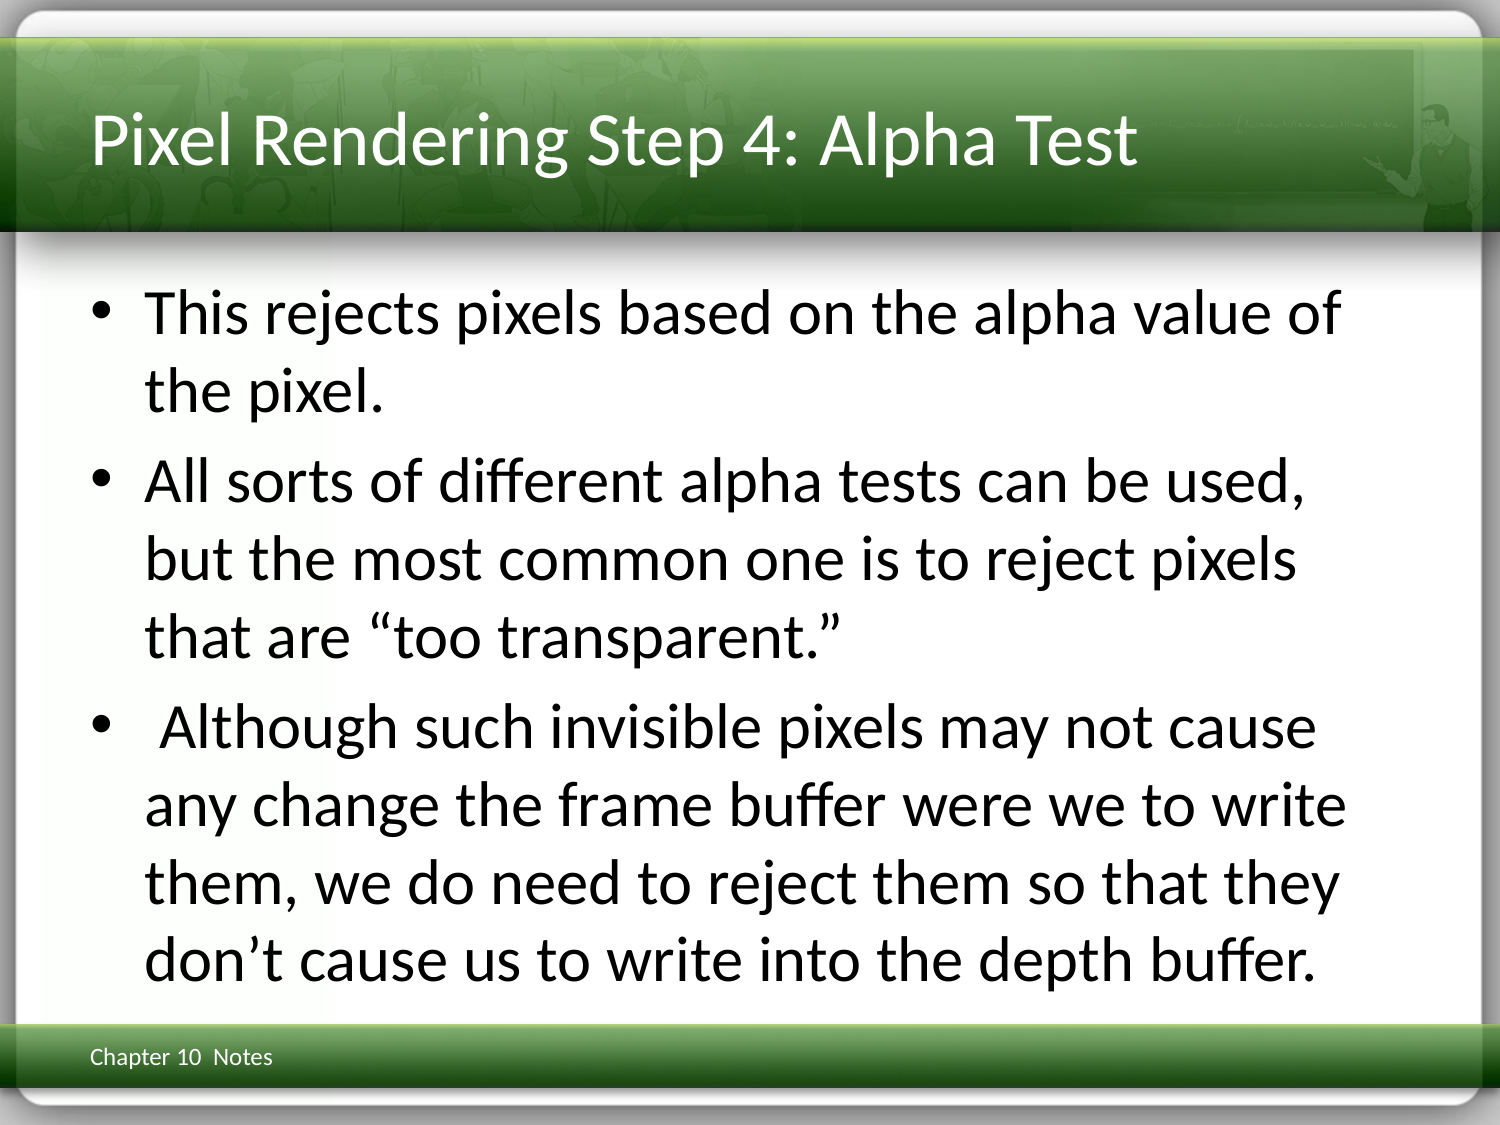

# Pixel Rendering Step 4: Alpha Test
This rejects pixels based on the alpha value of the pixel.
All sorts of different alpha tests can be used, but the most common one is to reject pixels that are “too transparent.”
 Although such invisible pixels may not cause any change the frame buffer were we to write them, we do need to reject them so that they don’t cause us to write into the depth buffer.
Chapter 10  Notes
3D Math Primer for Graphics & Game Dev
313